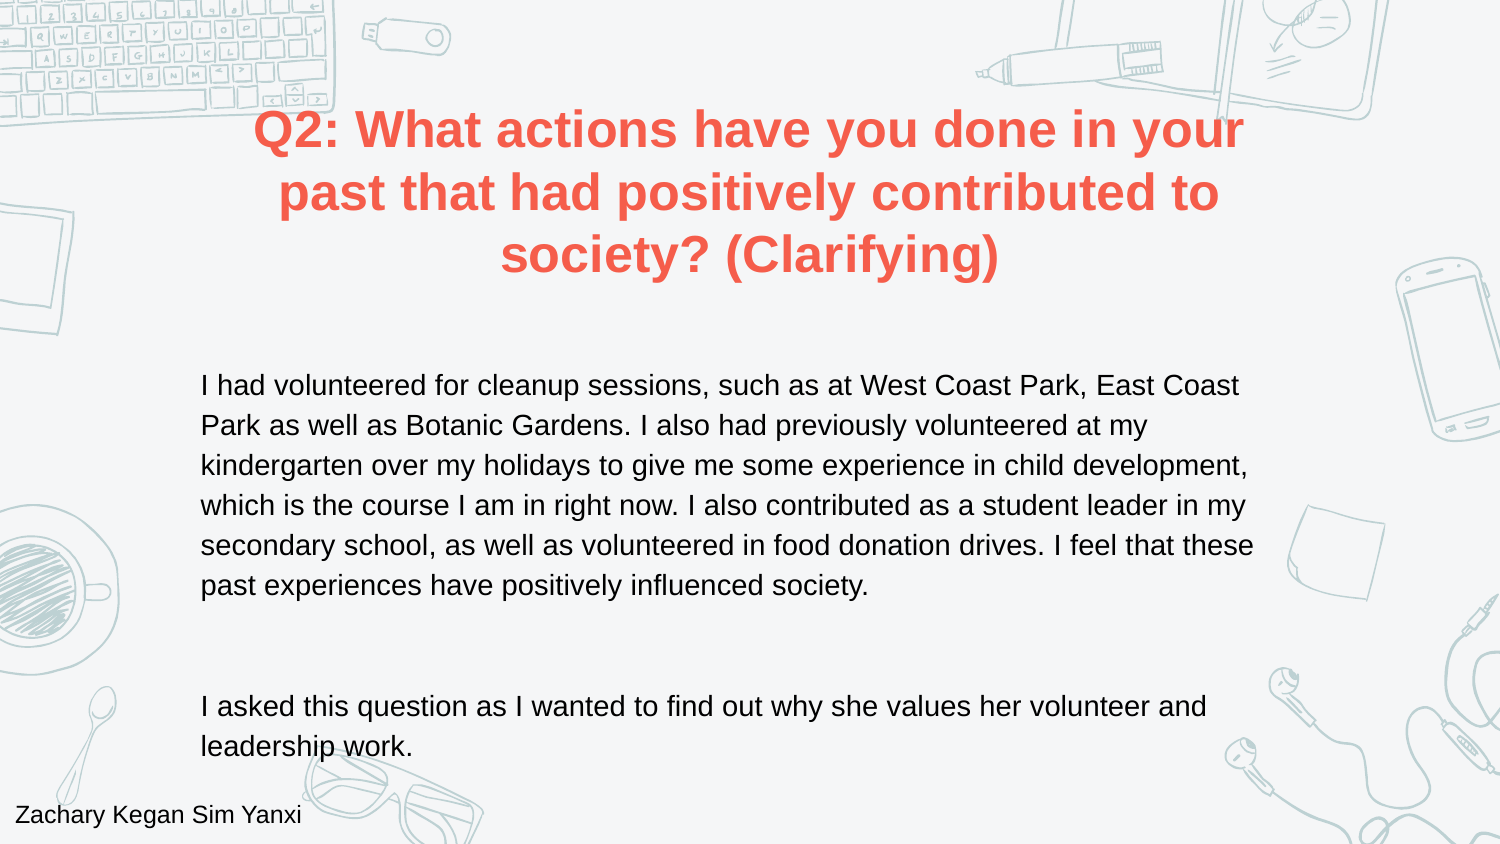

# Q2: What actions have you done in your past that had positively contributed to society? (Clarifying)
I had volunteered for cleanup sessions, such as at West Coast Park, East Coast Park as well as Botanic Gardens. I also had previously volunteered at my kindergarten over my holidays to give me some experience in child development, which is the course I am in right now. I also contributed as a student leader in my secondary school, as well as volunteered in food donation drives. I feel that these past experiences have positively influenced society.

I asked this question as I wanted to find out why she values her volunteer and leadership work.
Zachary Kegan Sim Yanxi